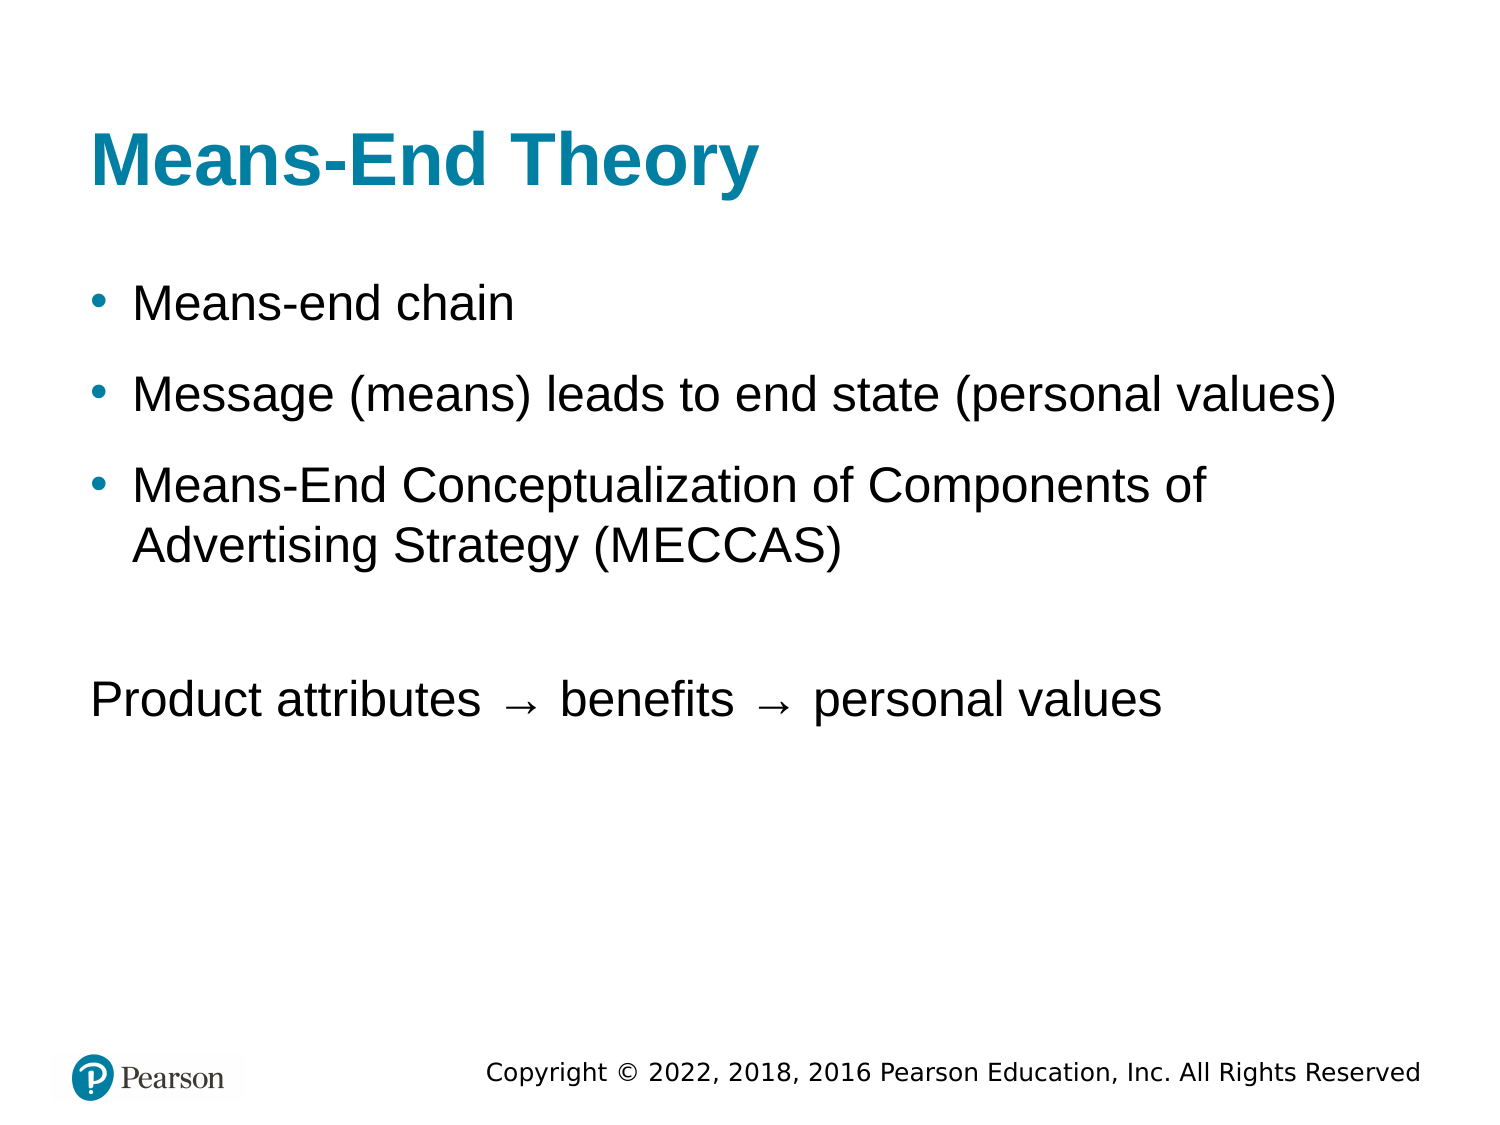

# Means-End Theory
Means-end chain
Message (means) leads to end state (personal values)
Means-End Conceptualization of Components of Advertising Strategy (M E C C A S)
Product attributes → benefits → personal values